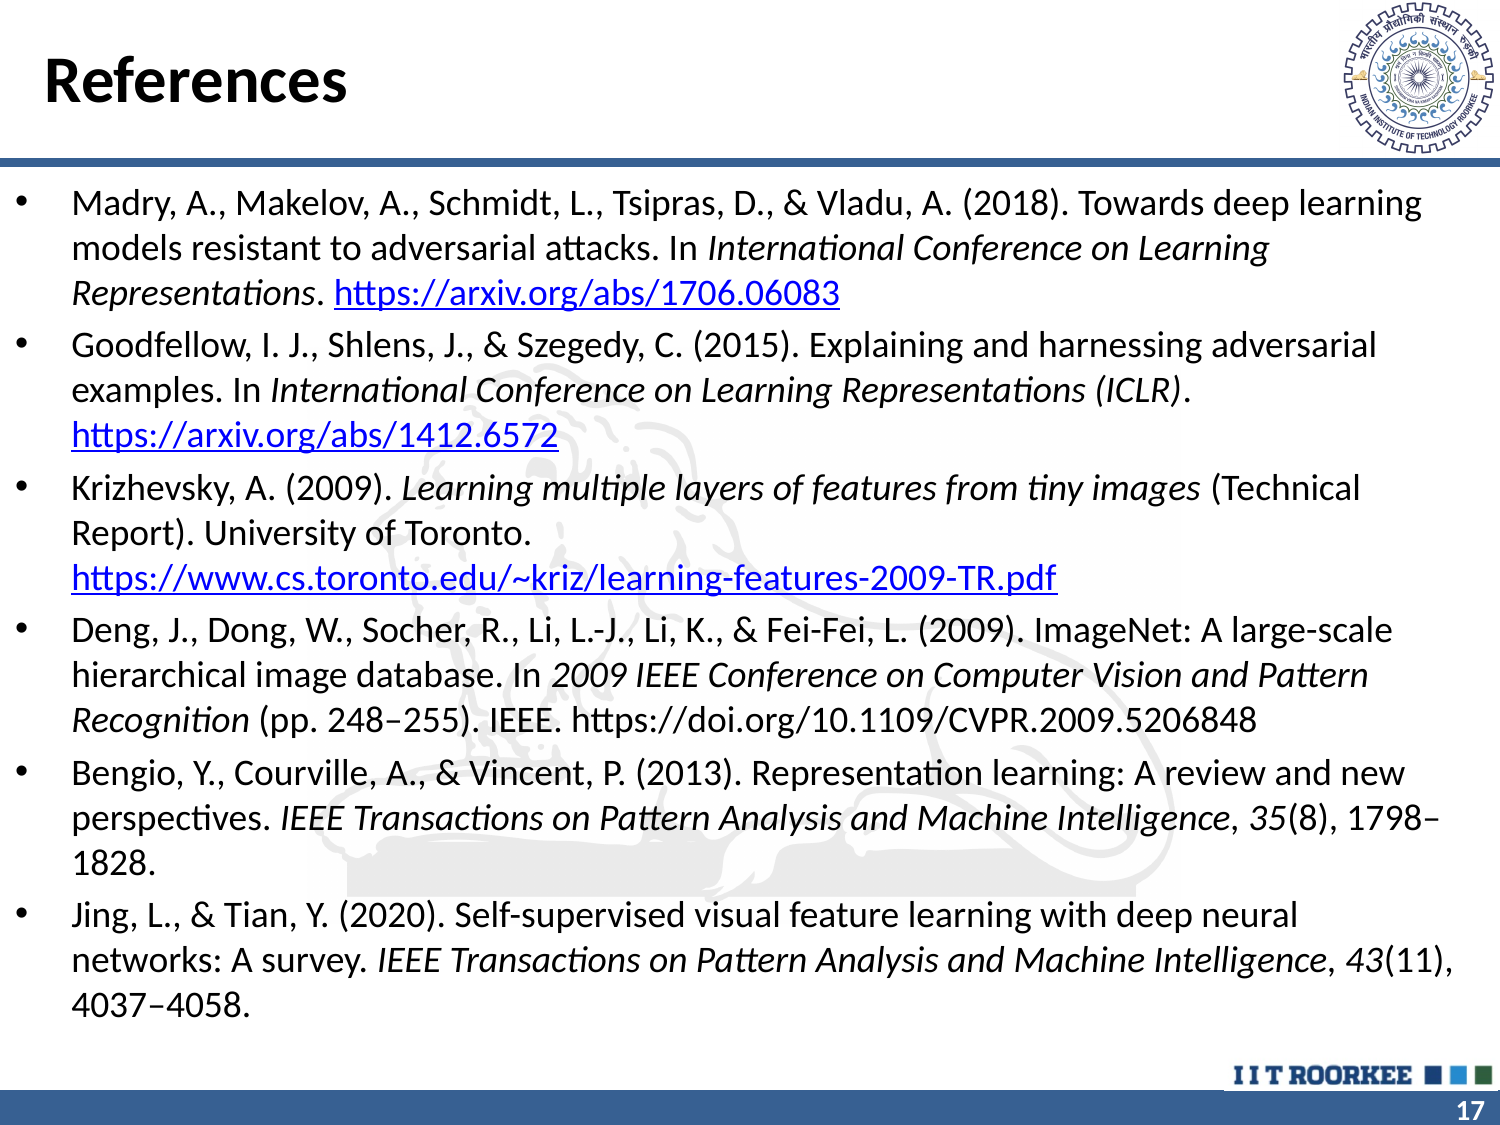

# References
Madry, A., Makelov, A., Schmidt, L., Tsipras, D., & Vladu, A. (2018). Towards deep learning models resistant to adversarial attacks. In International Conference on Learning Representations. https://arxiv.org/abs/1706.06083
Goodfellow, I. J., Shlens, J., & Szegedy, C. (2015). Explaining and harnessing adversarial examples. In International Conference on Learning Representations (ICLR). https://arxiv.org/abs/1412.6572
Krizhevsky, A. (2009). Learning multiple layers of features from tiny images (Technical Report). University of Toronto. https://www.cs.toronto.edu/~kriz/learning-features-2009-TR.pdf
Deng, J., Dong, W., Socher, R., Li, L.-J., Li, K., & Fei-Fei, L. (2009). ImageNet: A large-scale hierarchical image database. In 2009 IEEE Conference on Computer Vision and Pattern Recognition (pp. 248–255). IEEE. https://doi.org/10.1109/CVPR.2009.5206848
Bengio, Y., Courville, A., & Vincent, P. (2013). Representation learning: A review and new perspectives. IEEE Transactions on Pattern Analysis and Machine Intelligence, 35(8), 1798–1828.
Jing, L., & Tian, Y. (2020). Self-supervised visual feature learning with deep neural networks: A survey. IEEE Transactions on Pattern Analysis and Machine Intelligence, 43(11), 4037–4058.